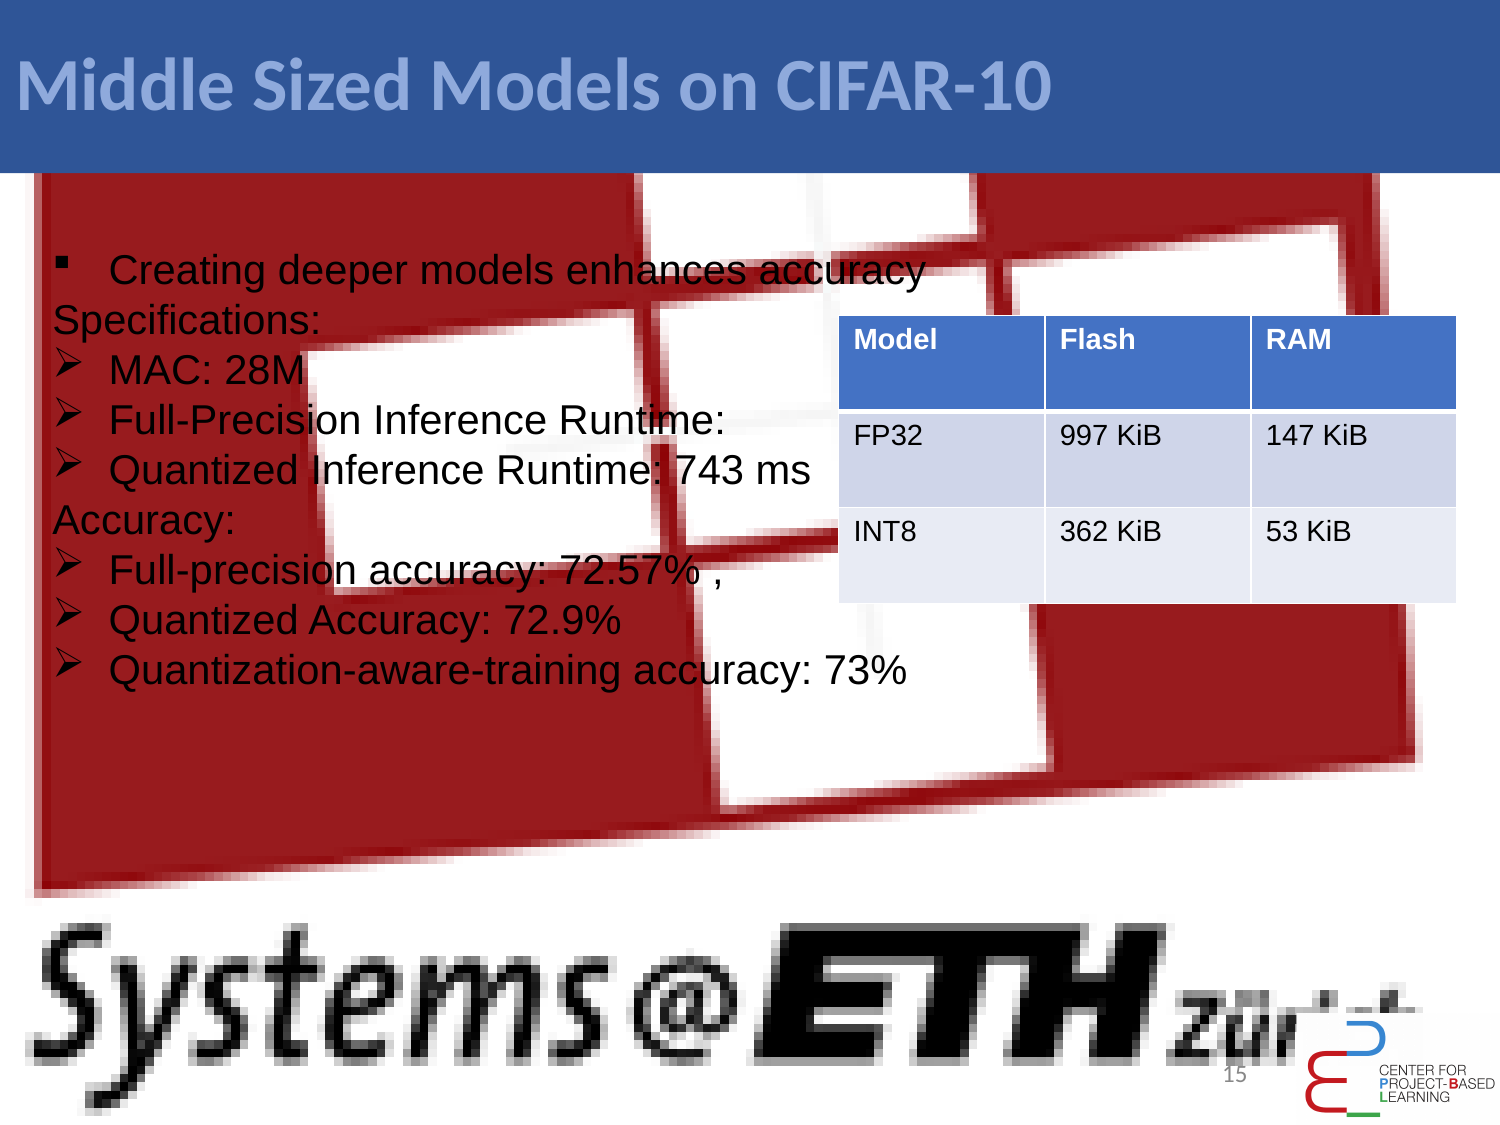

# Middle Sized Models on CIFAR-10

Creating deeper models enhances accuracy
Specifications:
MAC: 28M
Full-Precision Inference Runtime:
Quantized Inference Runtime: 743 ms
Accuracy:
Full-precision accuracy: 72.57% ,
Quantized Accuracy: 72.9%
Quantization-aware-training accuracy: 73%
| Model | Flash | RAM |
| --- | --- | --- |
| FP32 | 997 KiB | 147 KiB |
| INT8 | 362 KiB | 53 KiB |

15